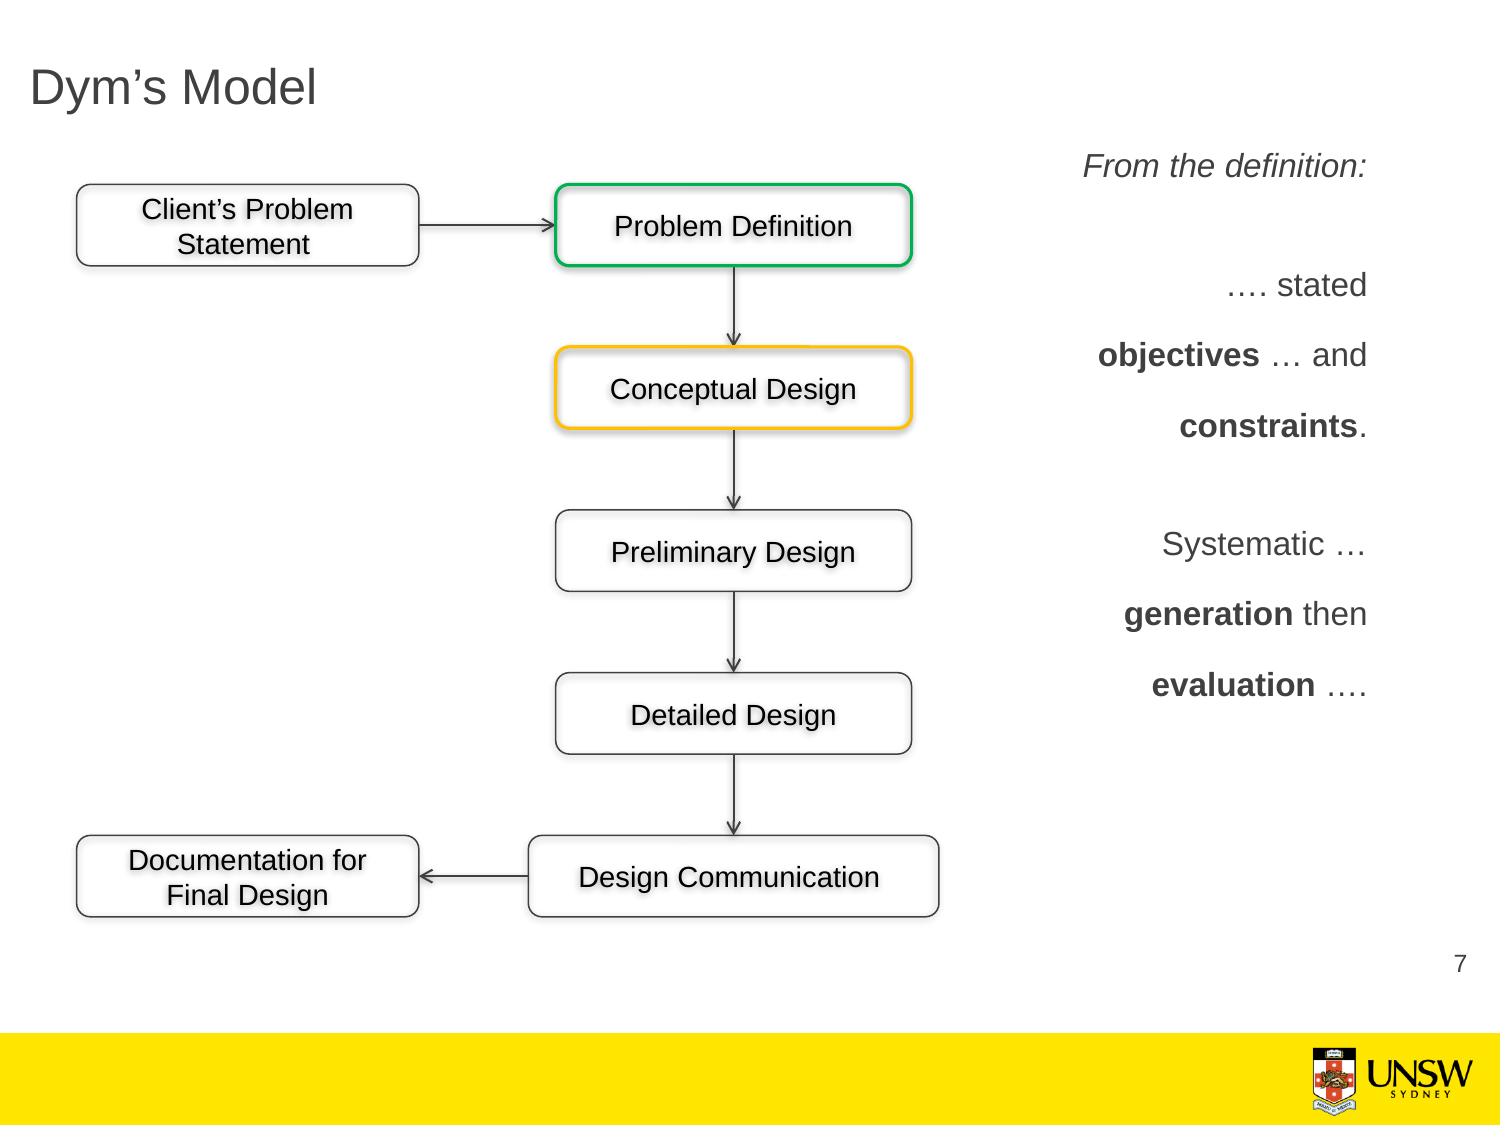

Dym’s Model
From the definition:

…. stated
objectives … and
constraints.

Systematic …
generation then
evaluation ….

Client’s Problem Statement
Problem Definition
Conceptual Design
Preliminary Design
Detailed Design
Documentation for Final Design
Design Communication